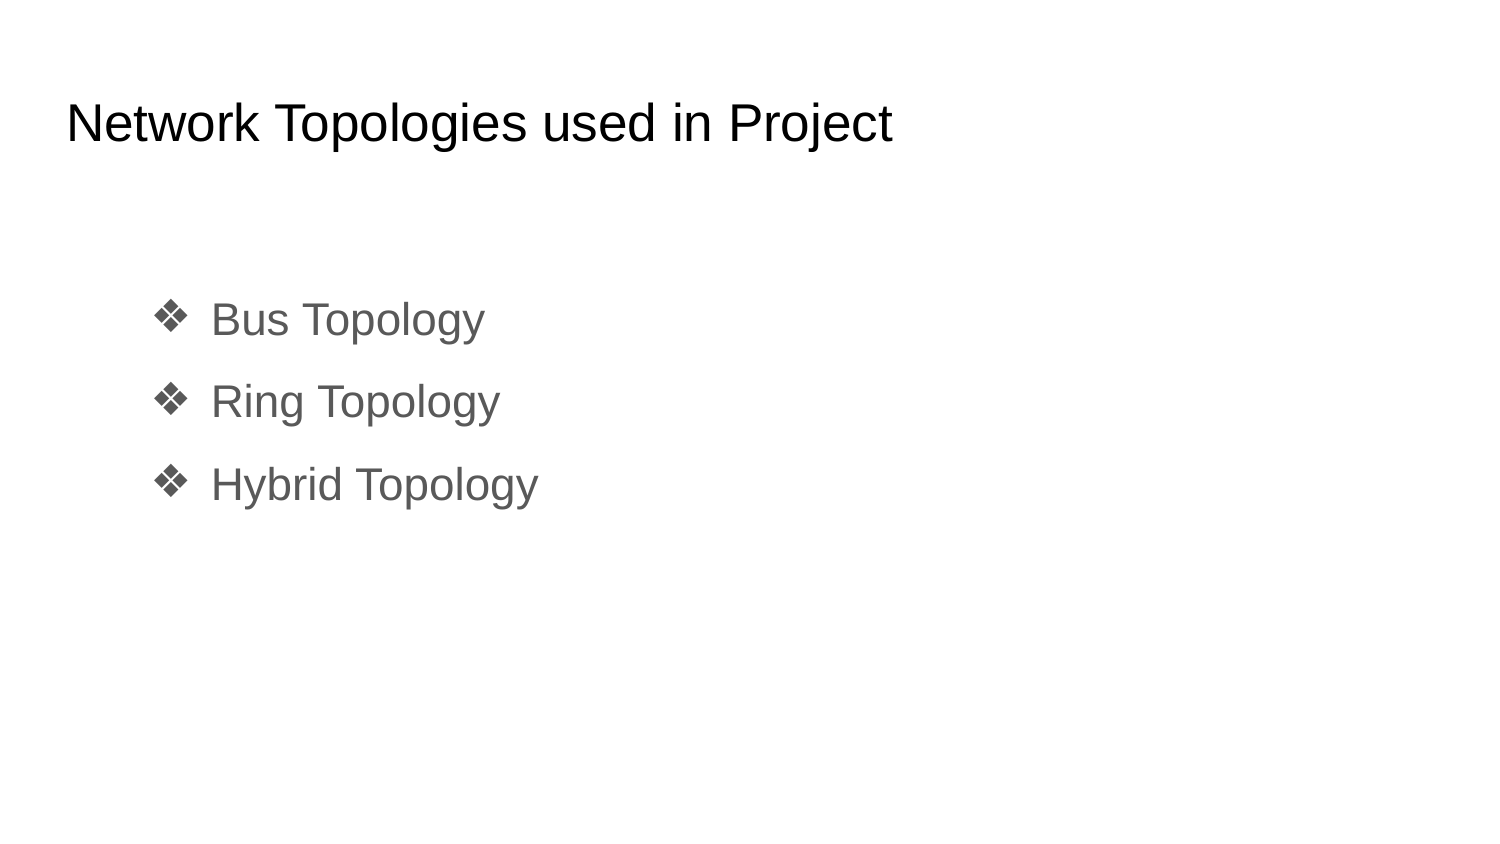

# Network Topologies used in Project
Bus Topology
Ring Topology
Hybrid Topology